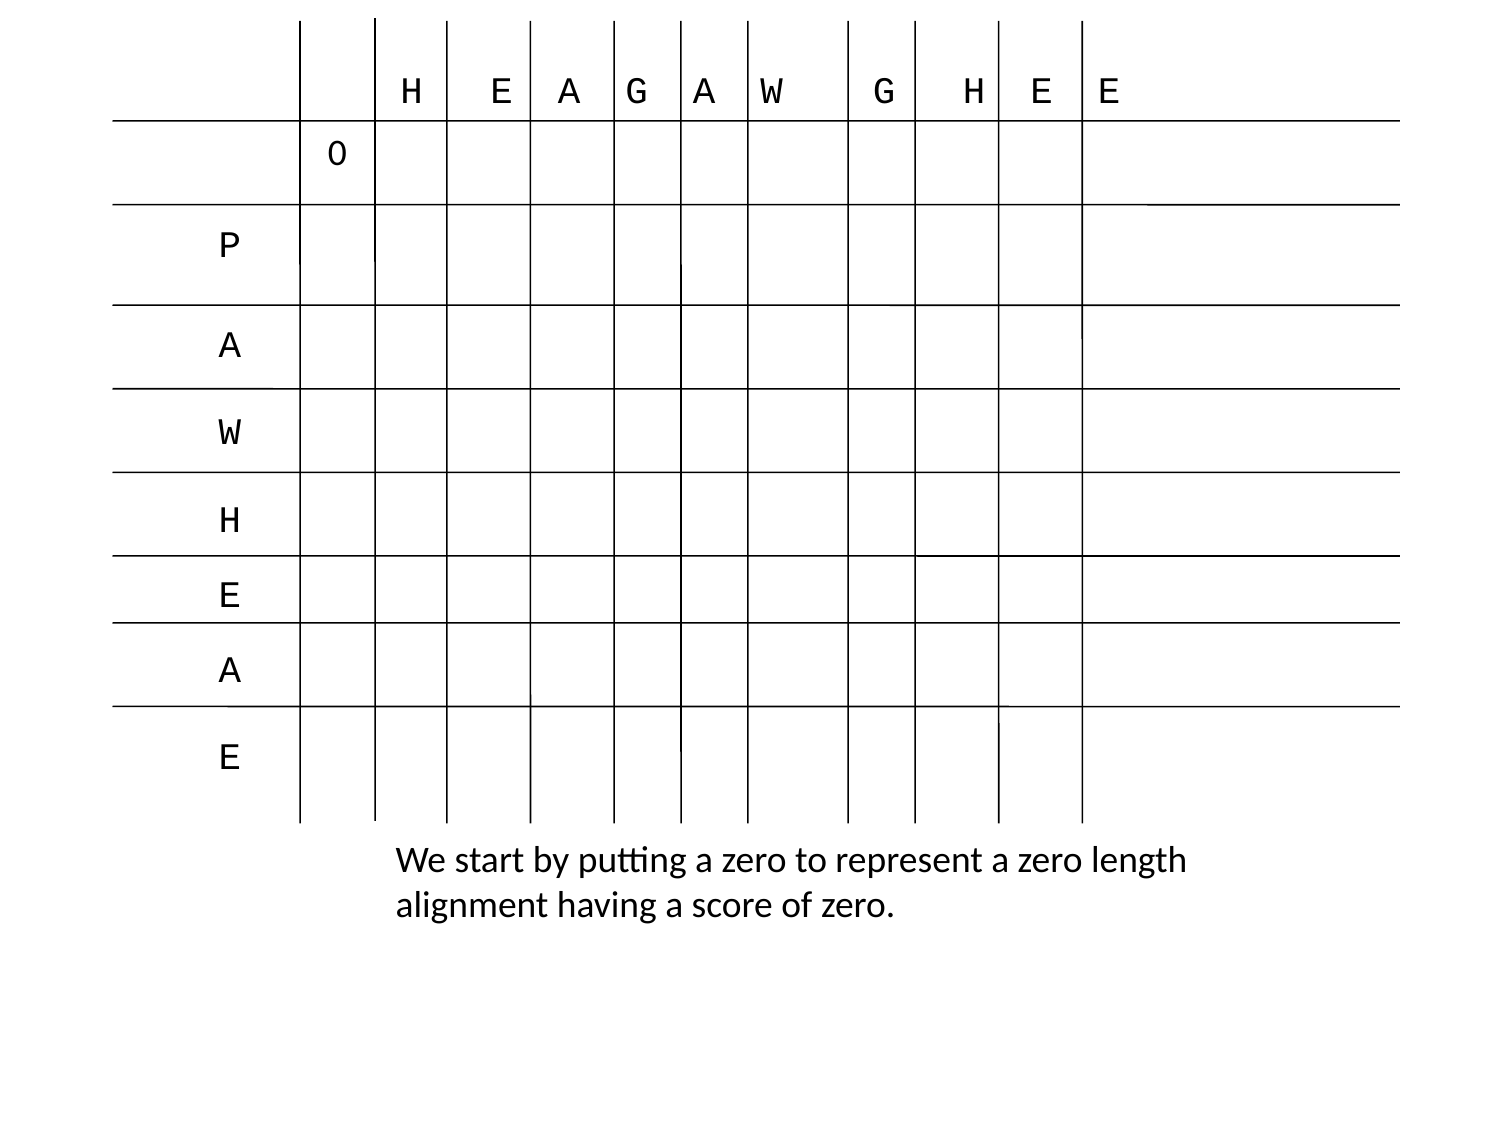

H   E  A  G  A  W    G   H  E  E

0

P

A

W

H

E

A

E
We start by putting a zero to represent a zero length
alignment having a score of zero.